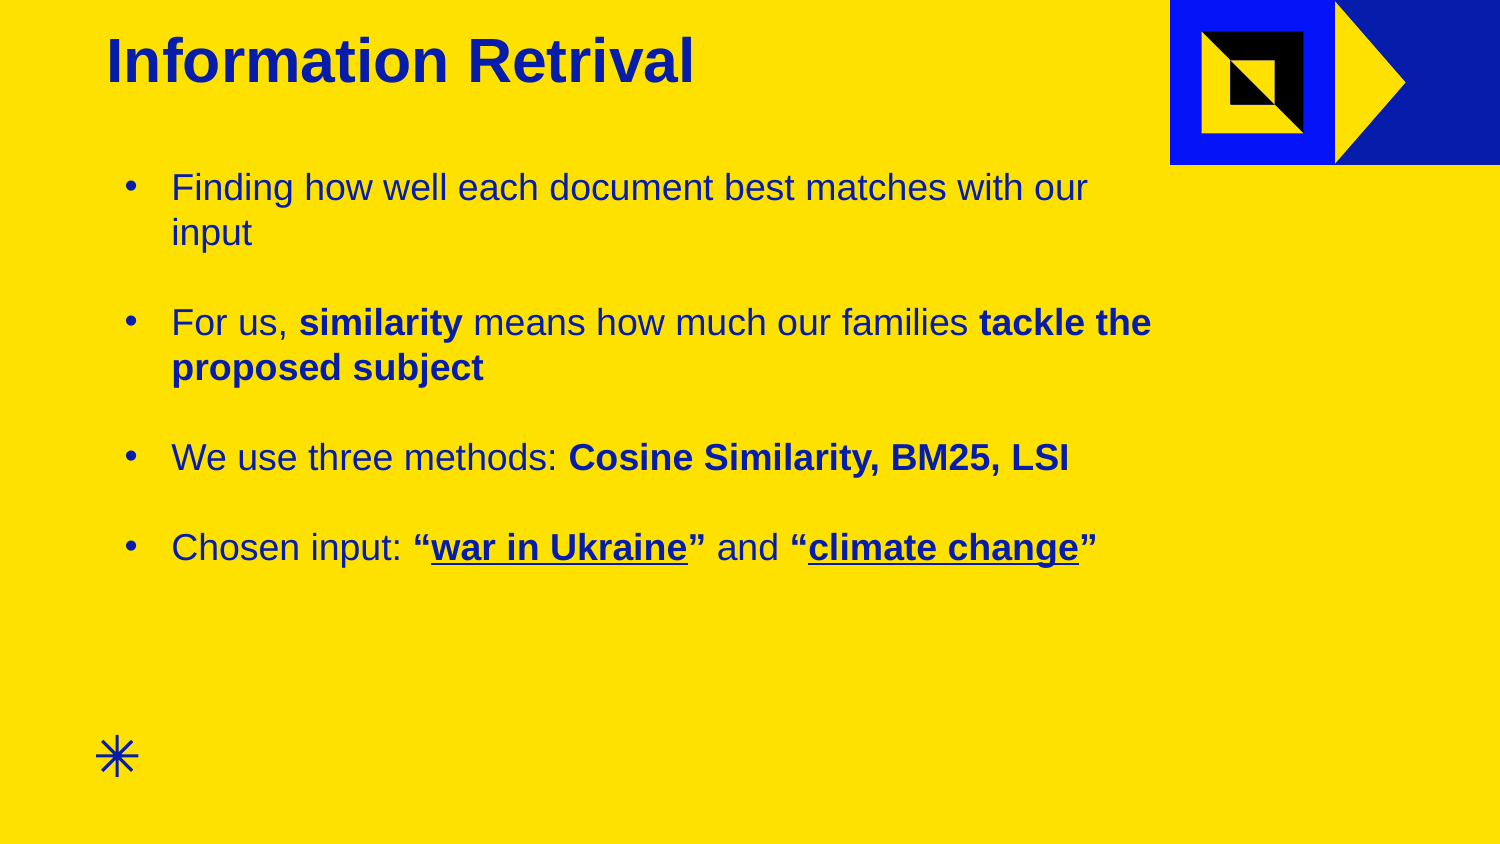

# Information Retrival
Finding how well each document best matches with our input

For us, similarity means how much our families tackle the proposed subject

We use three methods: Cosine Similarity, BM25, LSI

Chosen input: “war in Ukraine” and “climate change”